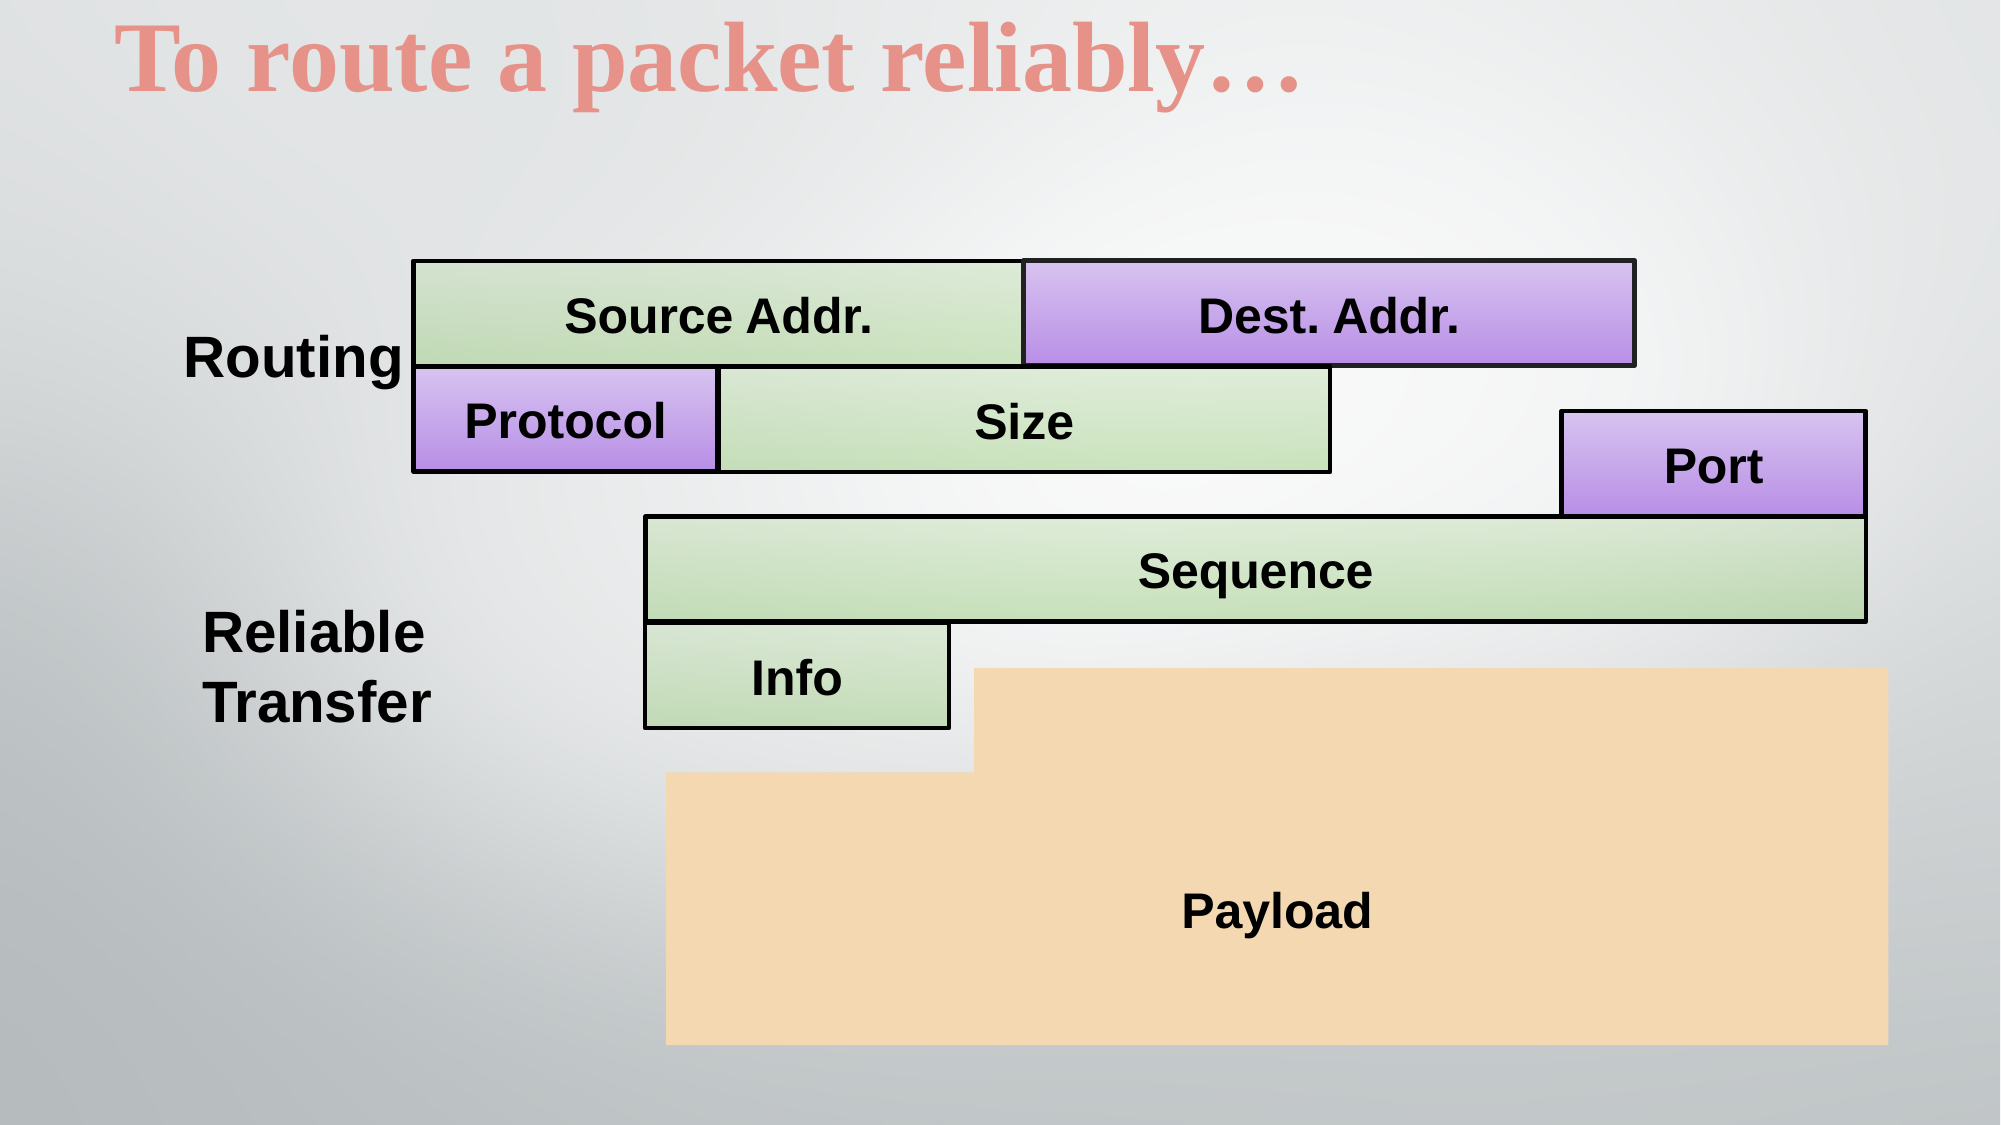

To route a packet reliably…
Dest. Addr.
Source Addr.
Protocol
Size
Routing
Port
Sequence
Info
Reliable Transfer

Payload